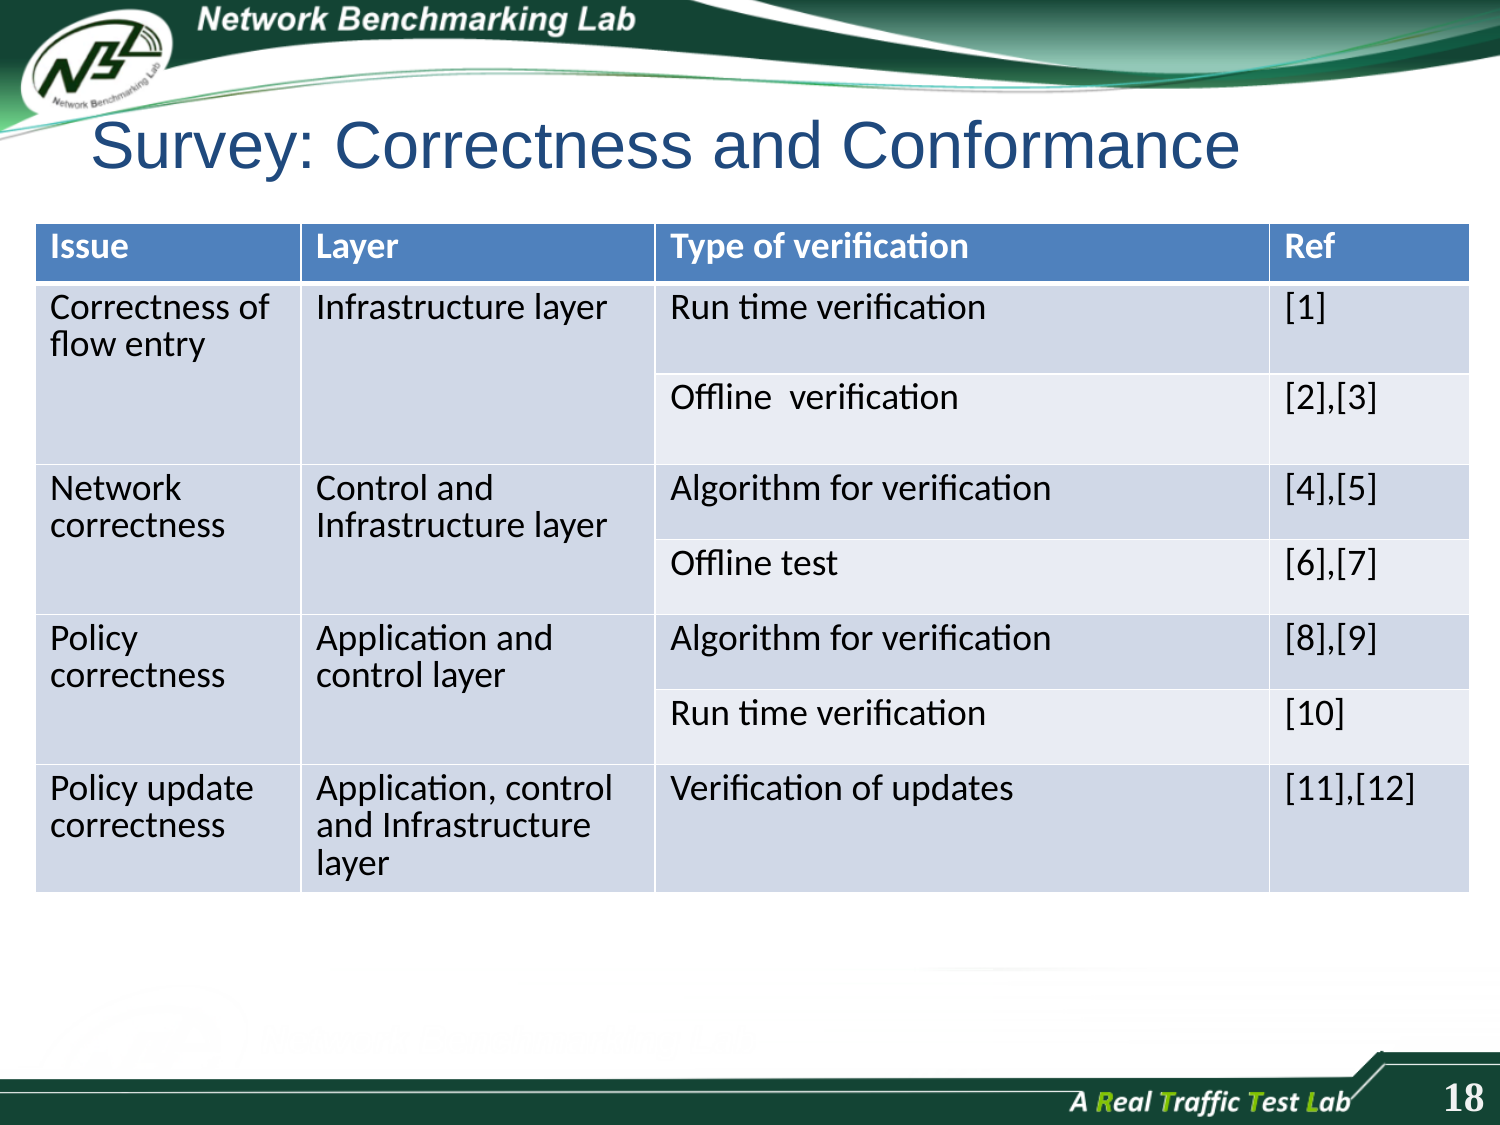

# Survey: Correctness and Conformance
| Issue | Layer | Type of verification | Ref |
| --- | --- | --- | --- |
| Correctness of flow entry | Infrastructure layer | Run time verification | [1] |
|  |  | Offline verification | [2],[3] |
| Network correctness | Control and Infrastructure layer | Algorithm for verification | [4],[5] |
|  |  | Offline test | [6],[7] |
| Policy correctness | Application and control layer | Algorithm for verification | [8],[9] |
|  |  | Run time verification | [10] |
| Policy update correctness | Application, control and Infrastructure layer | Verification of updates | [11],[12] |
18